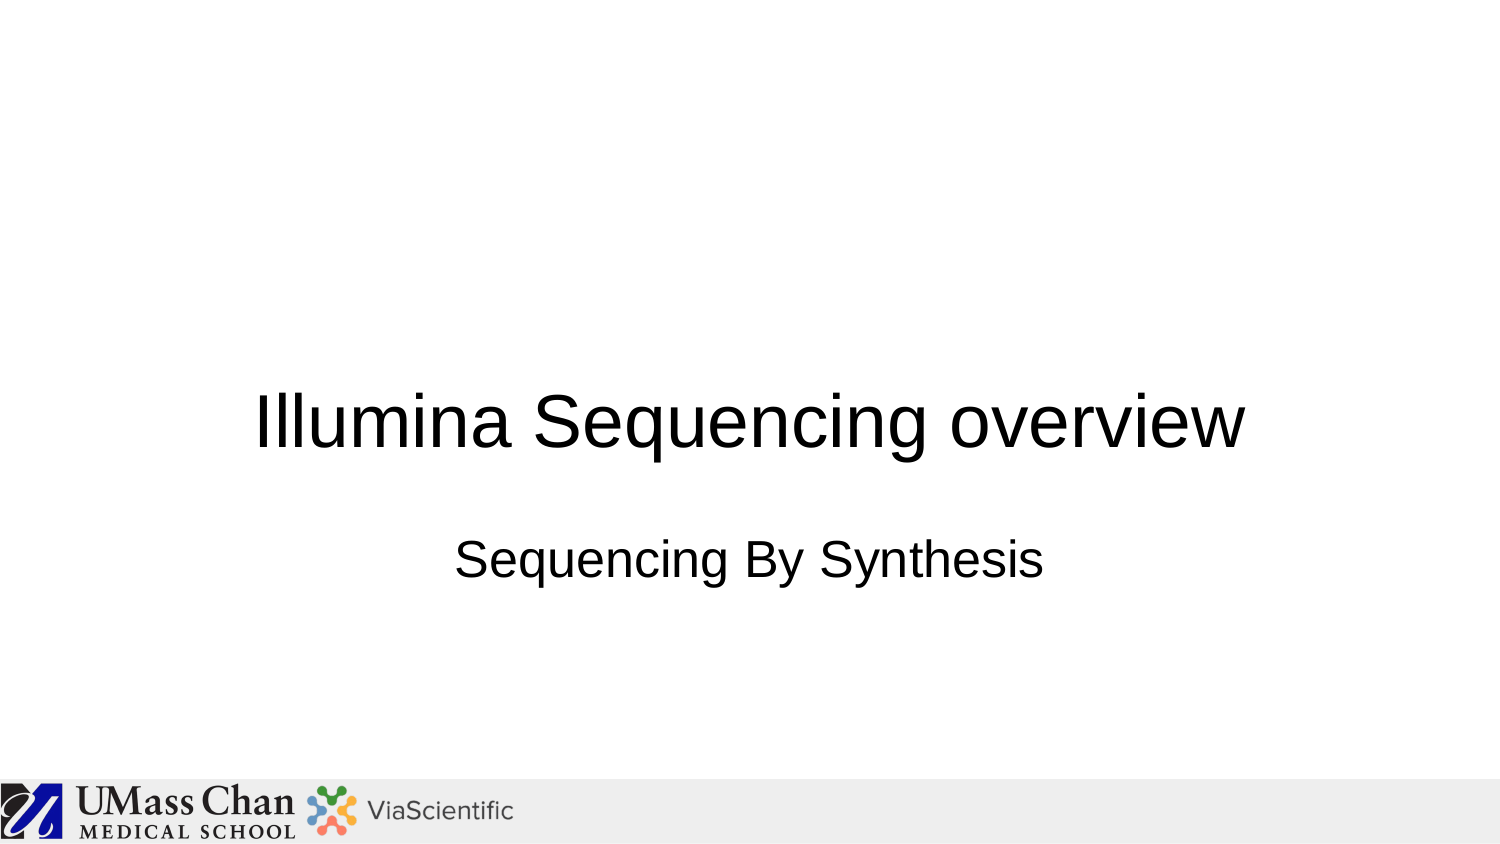

# Illumina Sequencing overview
Sequencing By Synthesis